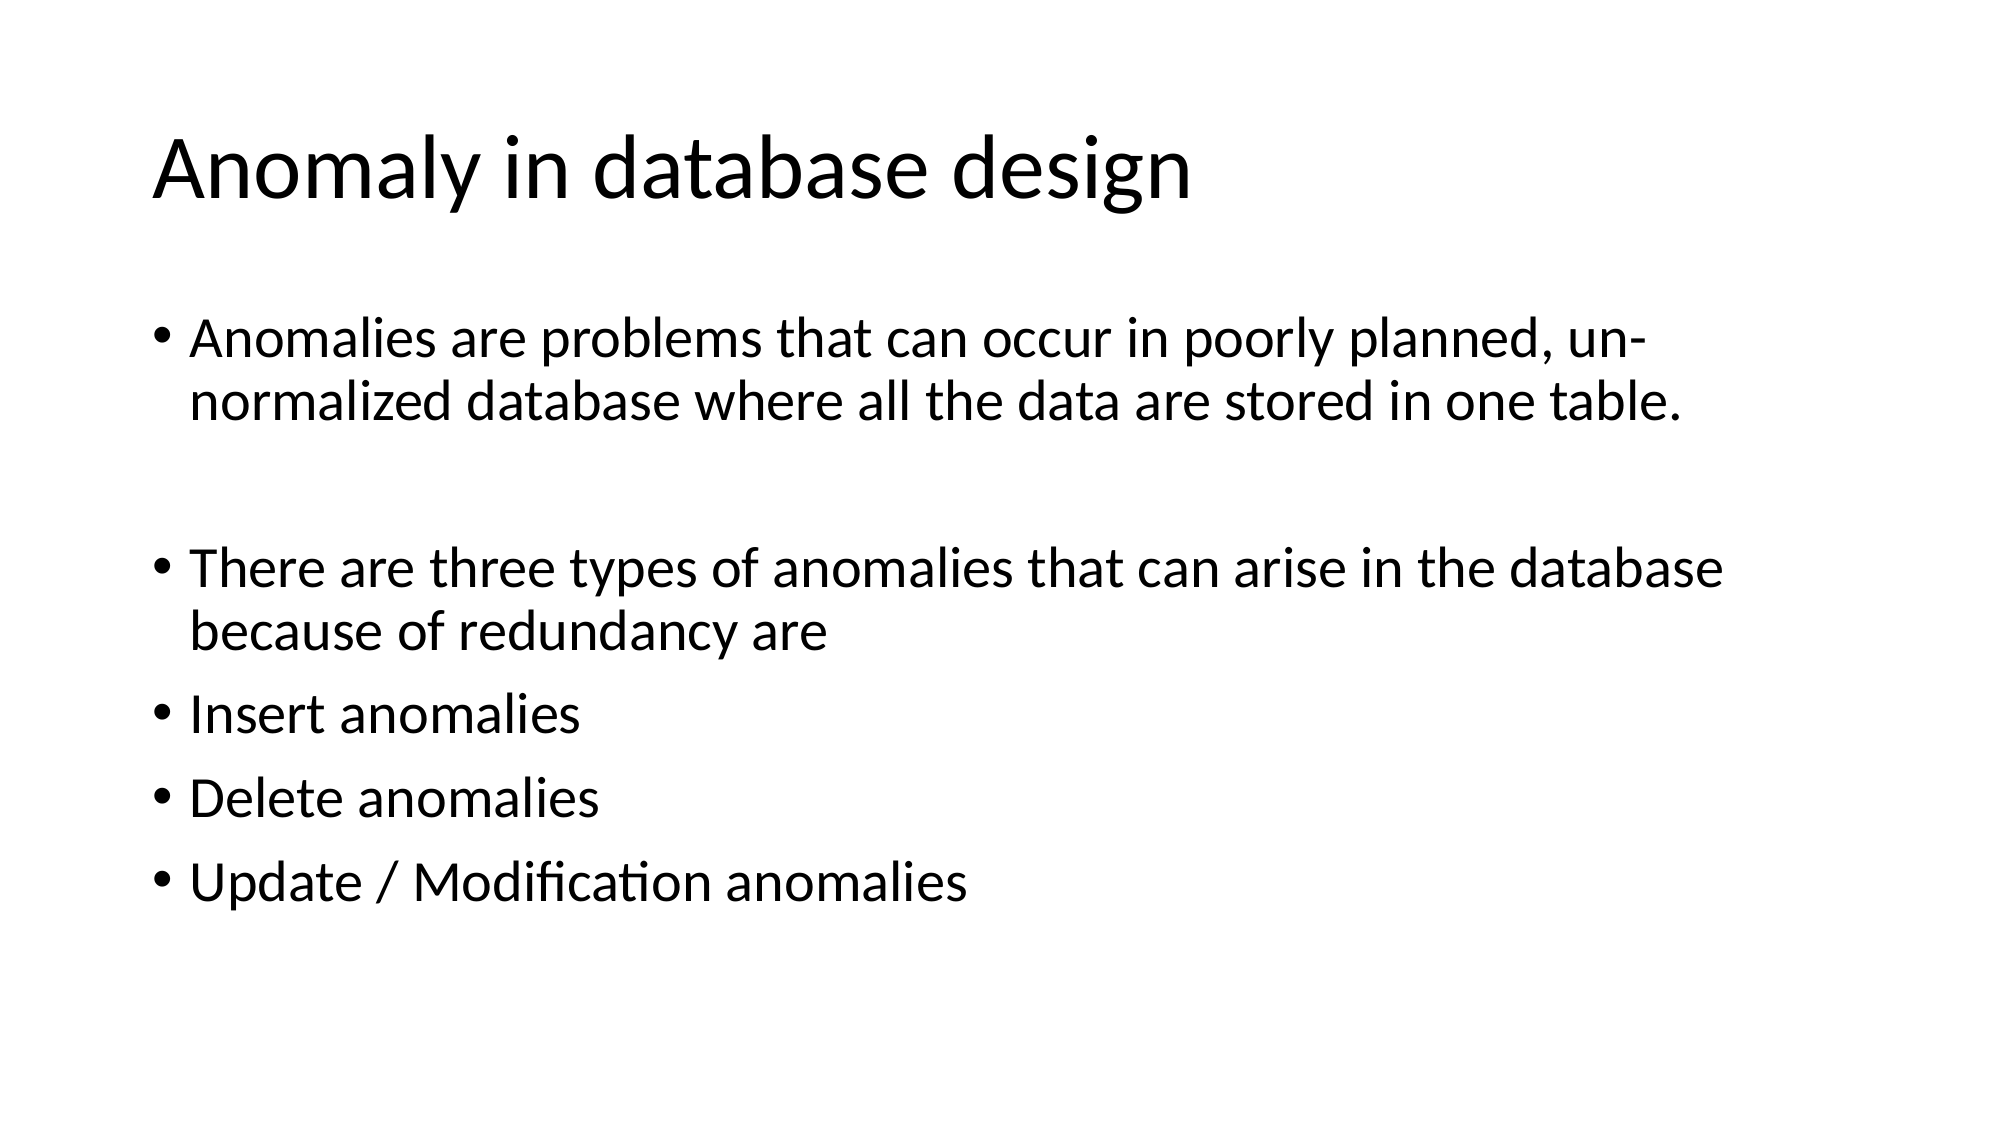

# Anomaly in database design
Anomalies are problems that can occur in poorly planned, un-normalized database where all the data are stored in one table.

There are three types of anomalies that can arise in the database because of redundancy are
Insert anomalies
Delete anomalies
Update / Modification anomalies